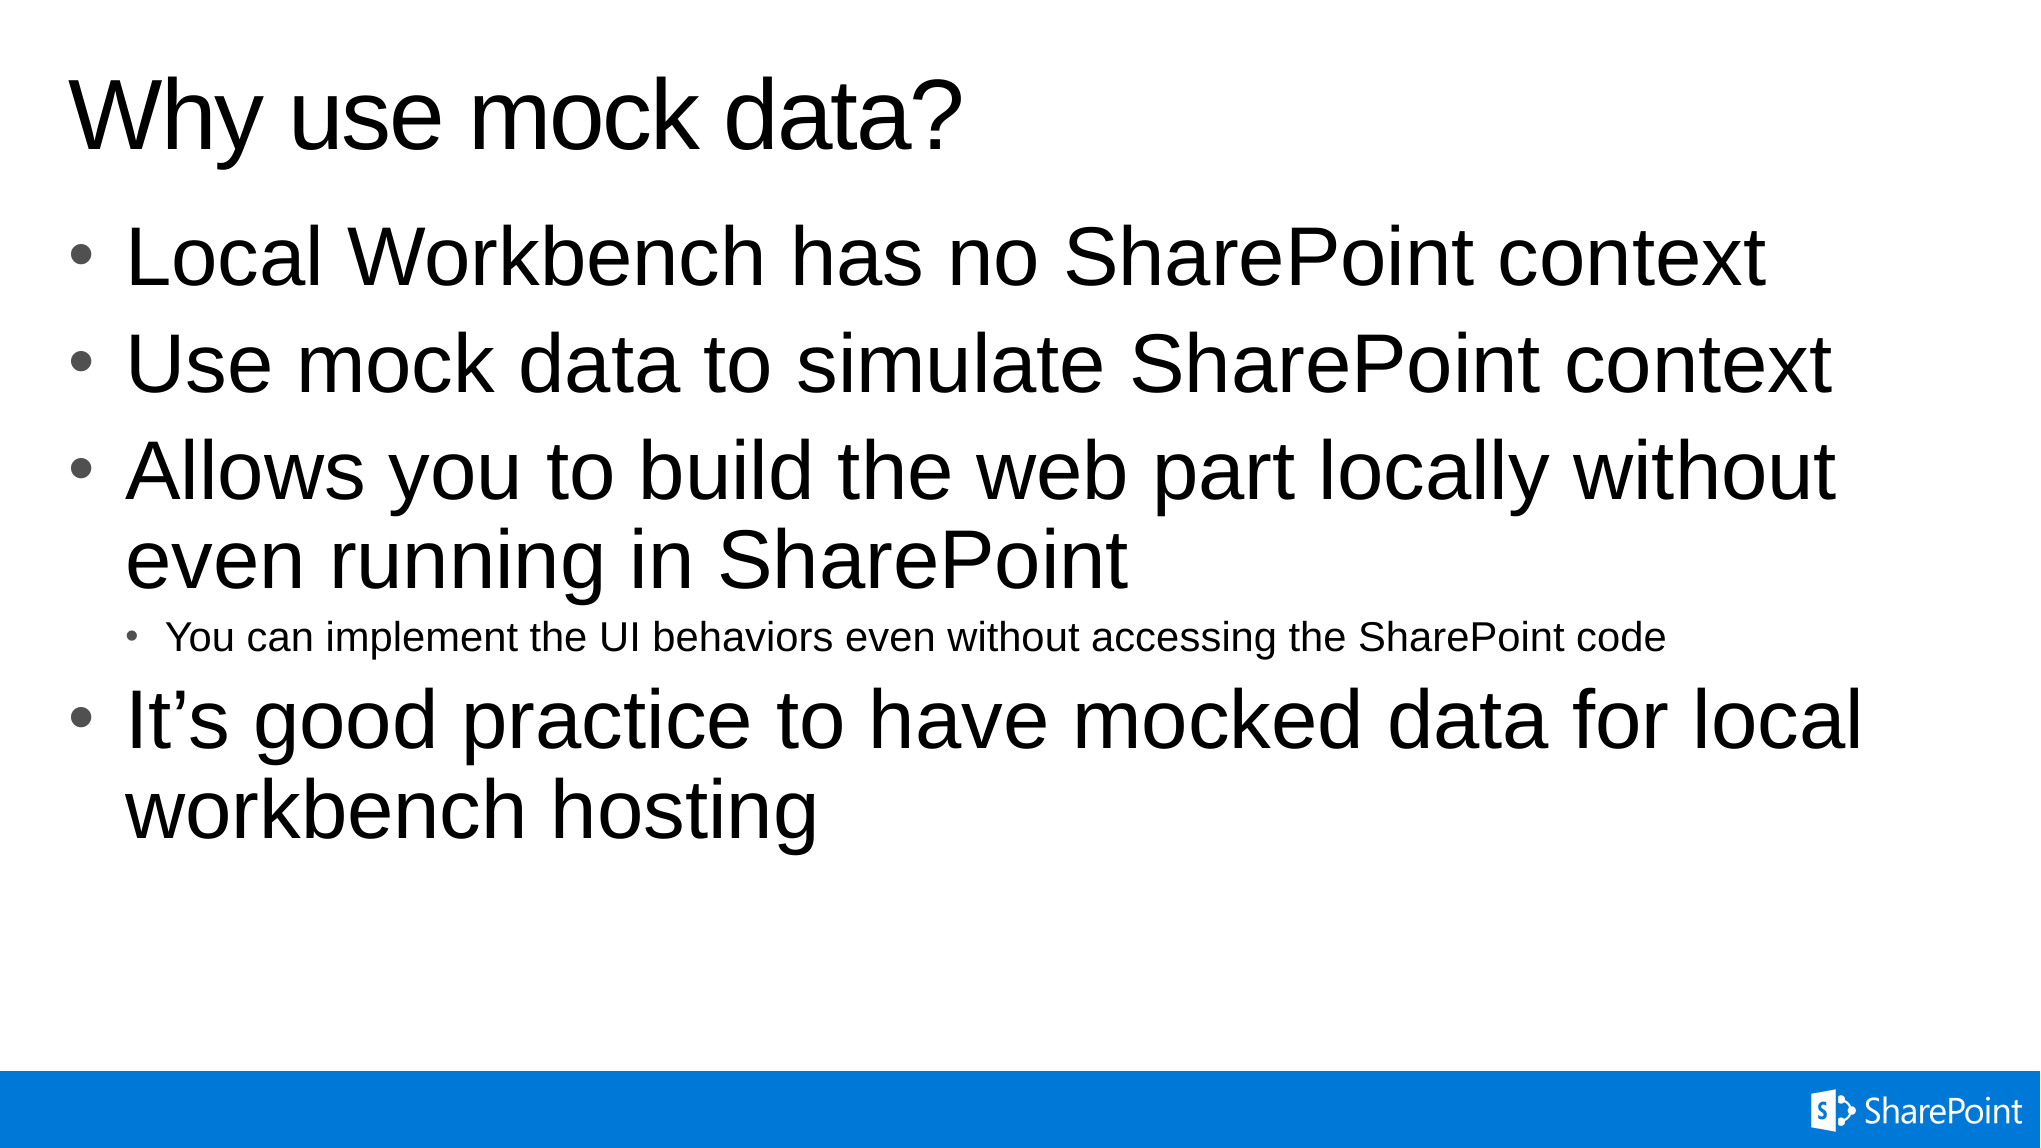

# Why use mock data?
Local Workbench has no SharePoint context
Use mock data to simulate SharePoint context
Allows you to build the web part locally without even running in SharePoint
You can implement the UI behaviors even without accessing the SharePoint code
It’s good practice to have mocked data for local workbench hosting